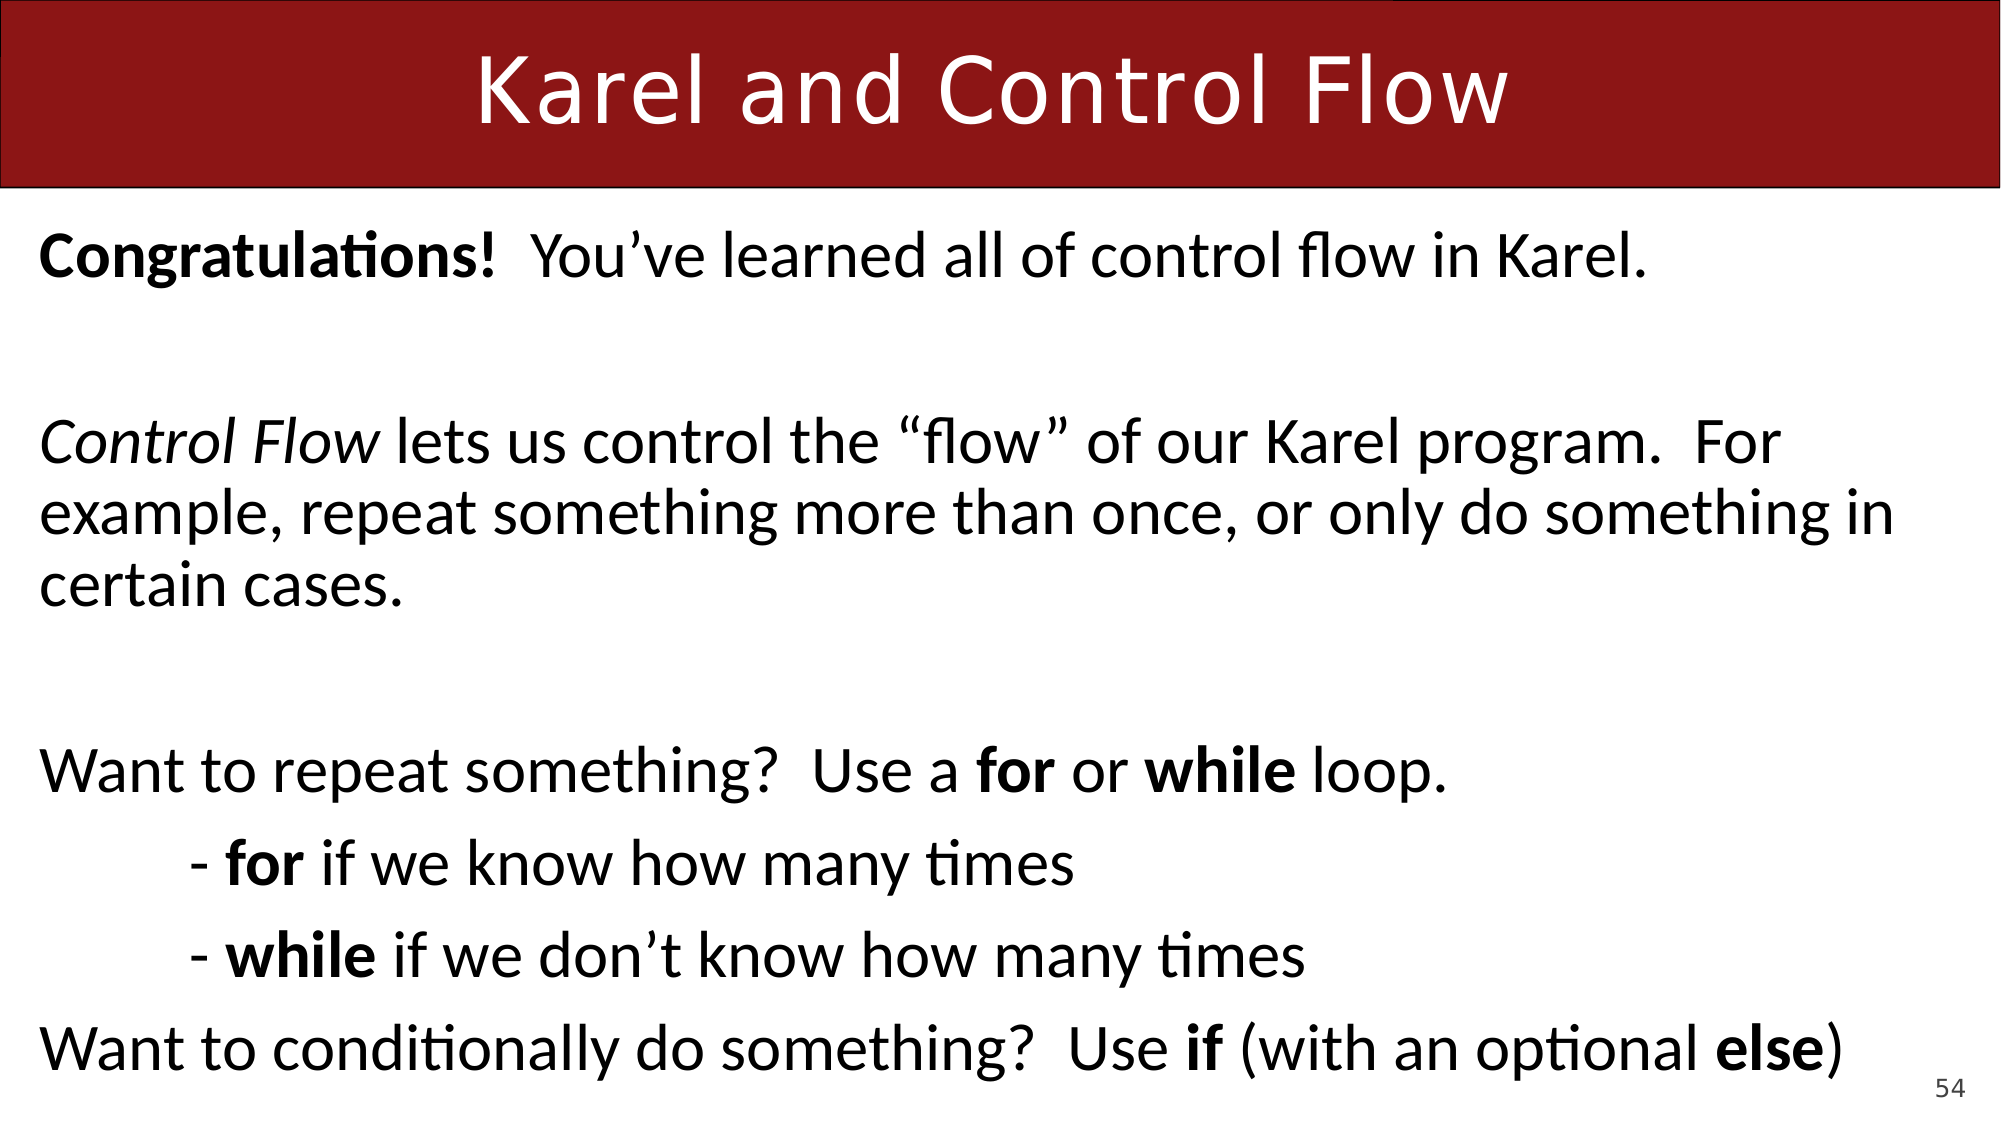

# Karel and Control Flow
Congratulations!  You’ve learned all of control flow in Karel.

Control Flow lets us control the “flow” of our Karel program.  For example, repeat something more than once, or only do something in certain cases.

Want to repeat something?  Use a for or while loop.
	- for if we know how many times
	- while if we don’t know how many times
Want to conditionally do something?  Use if (with an optional else)